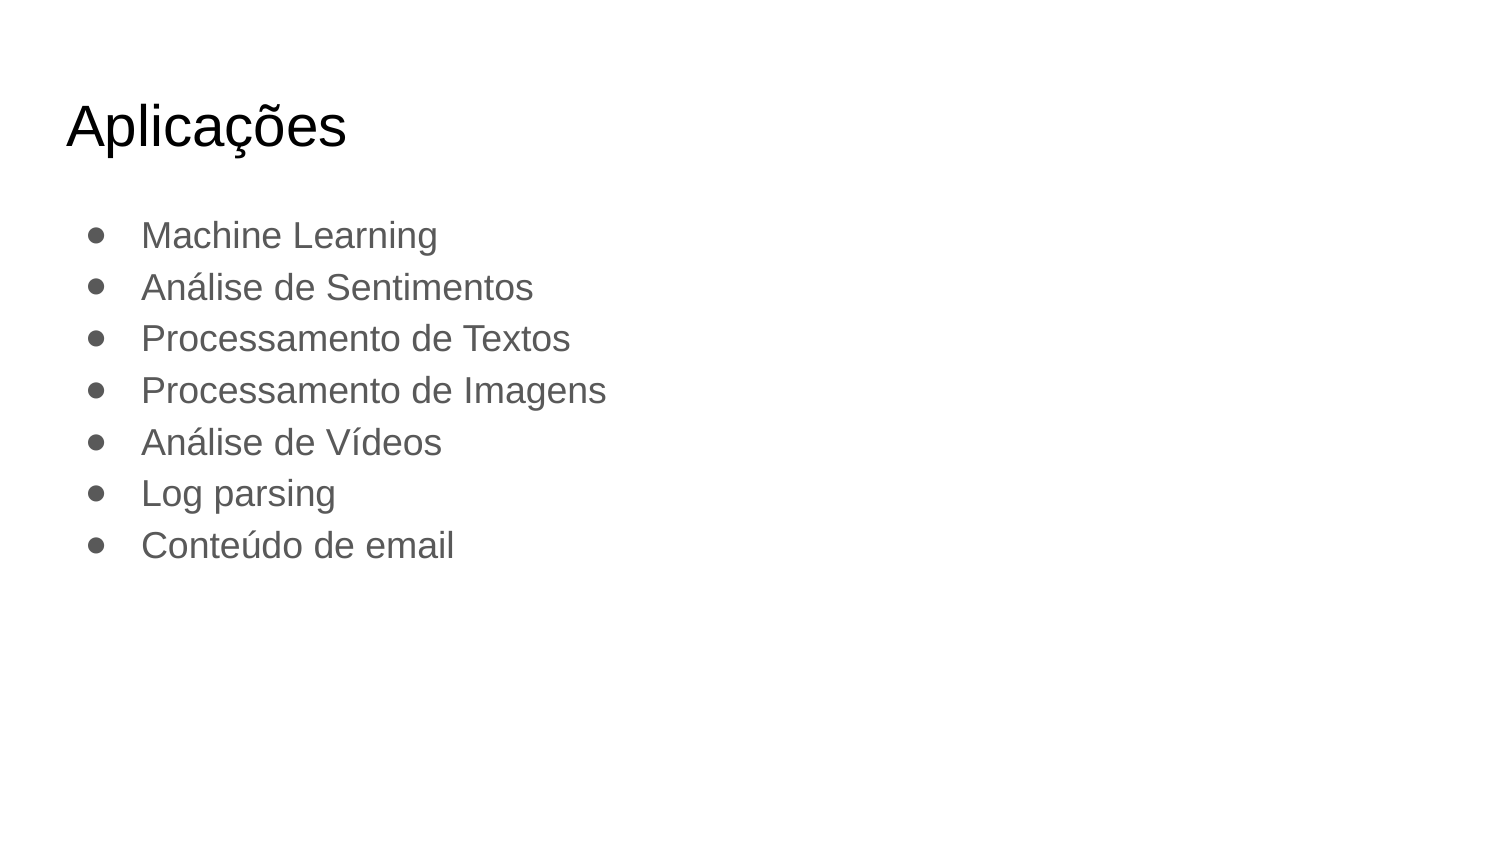

# Aplicações
Machine Learning
Análise de Sentimentos
Processamento de Textos
Processamento de Imagens
Análise de Vídeos
Log parsing
Conteúdo de email